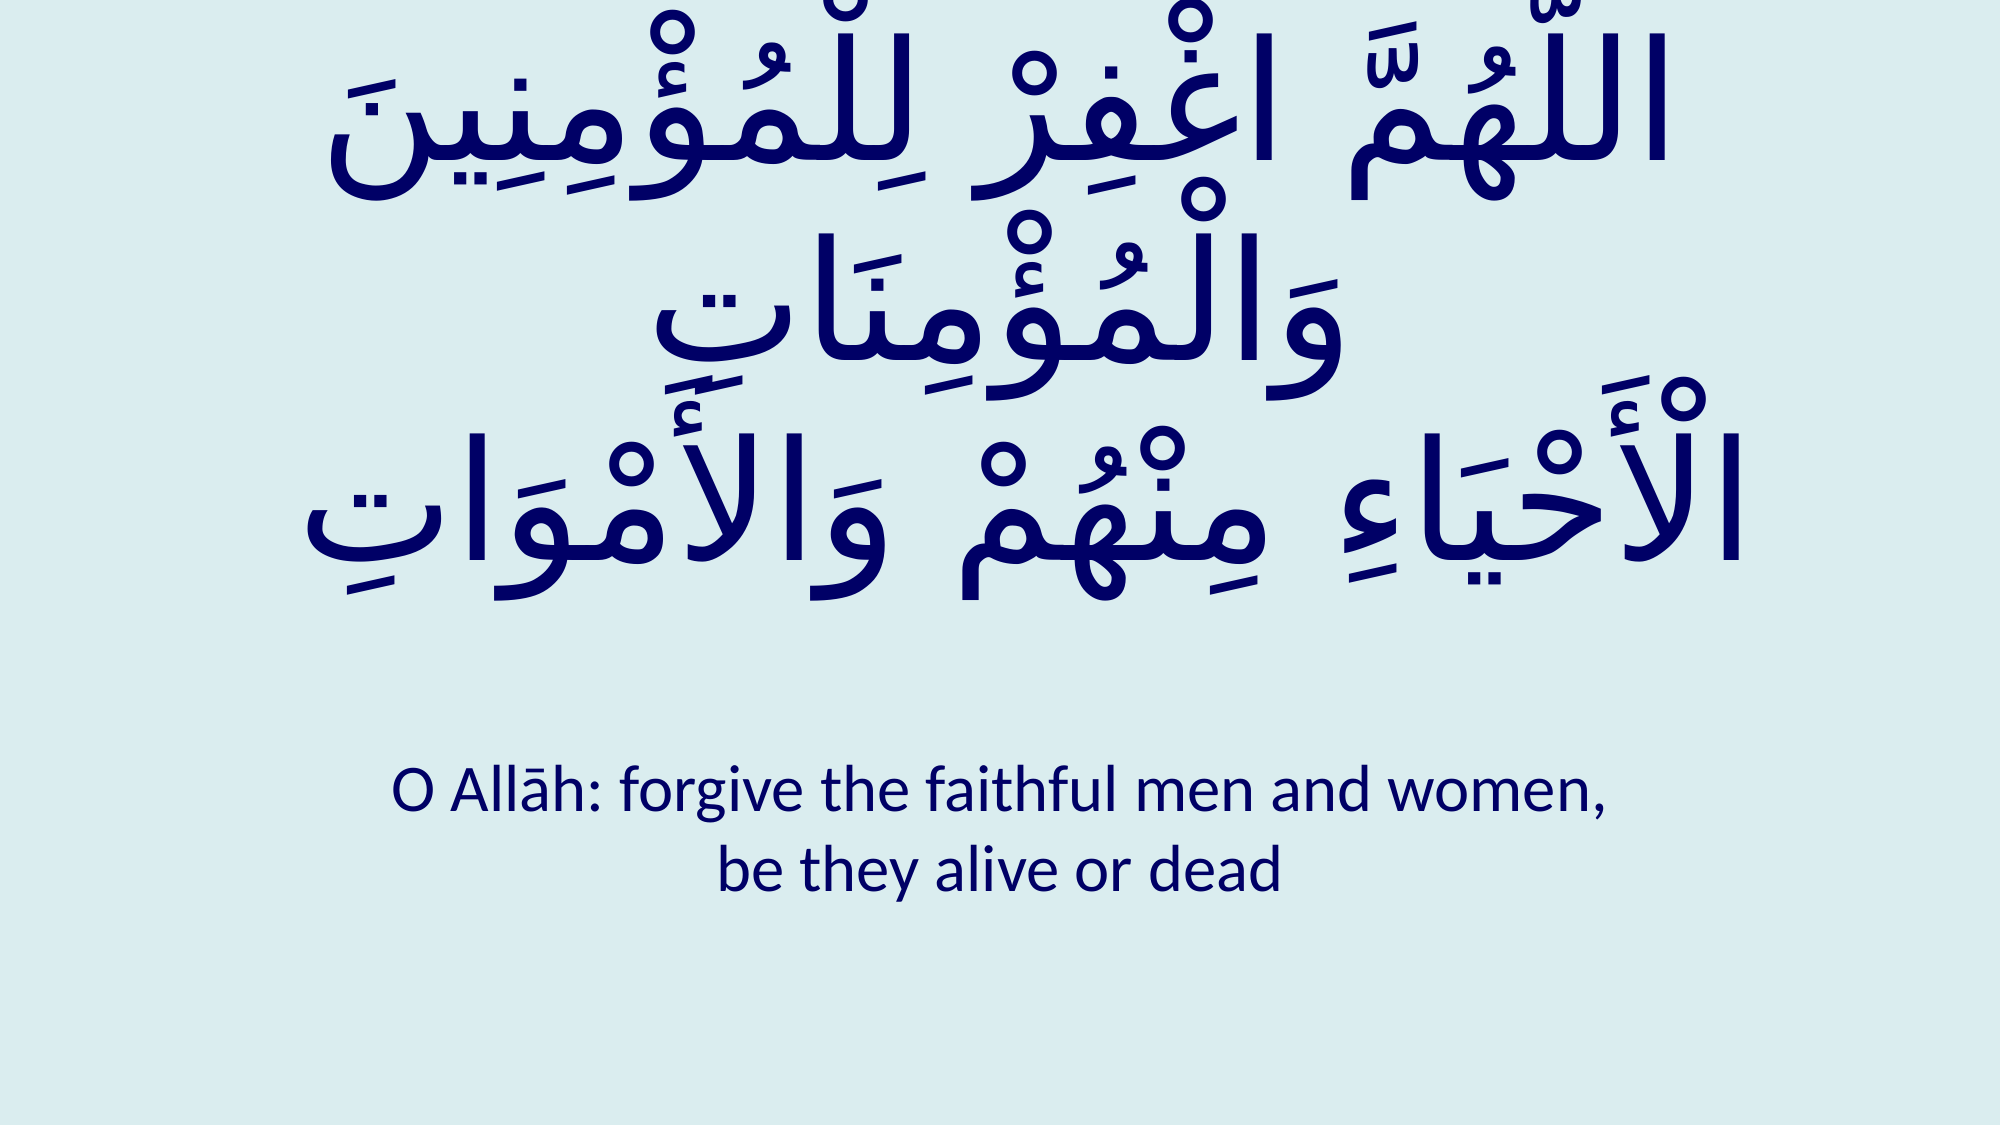

# اللّهُمَّ اغْفِرْ لِلْمُؤْمِنِينَ وَالْمُؤْمِنَاتِ الْأَحْيَاءِ مِنْهُمْ وَالأَمْوَاتِ
O Allāh: forgive the faithful men and women, be they alive or dead